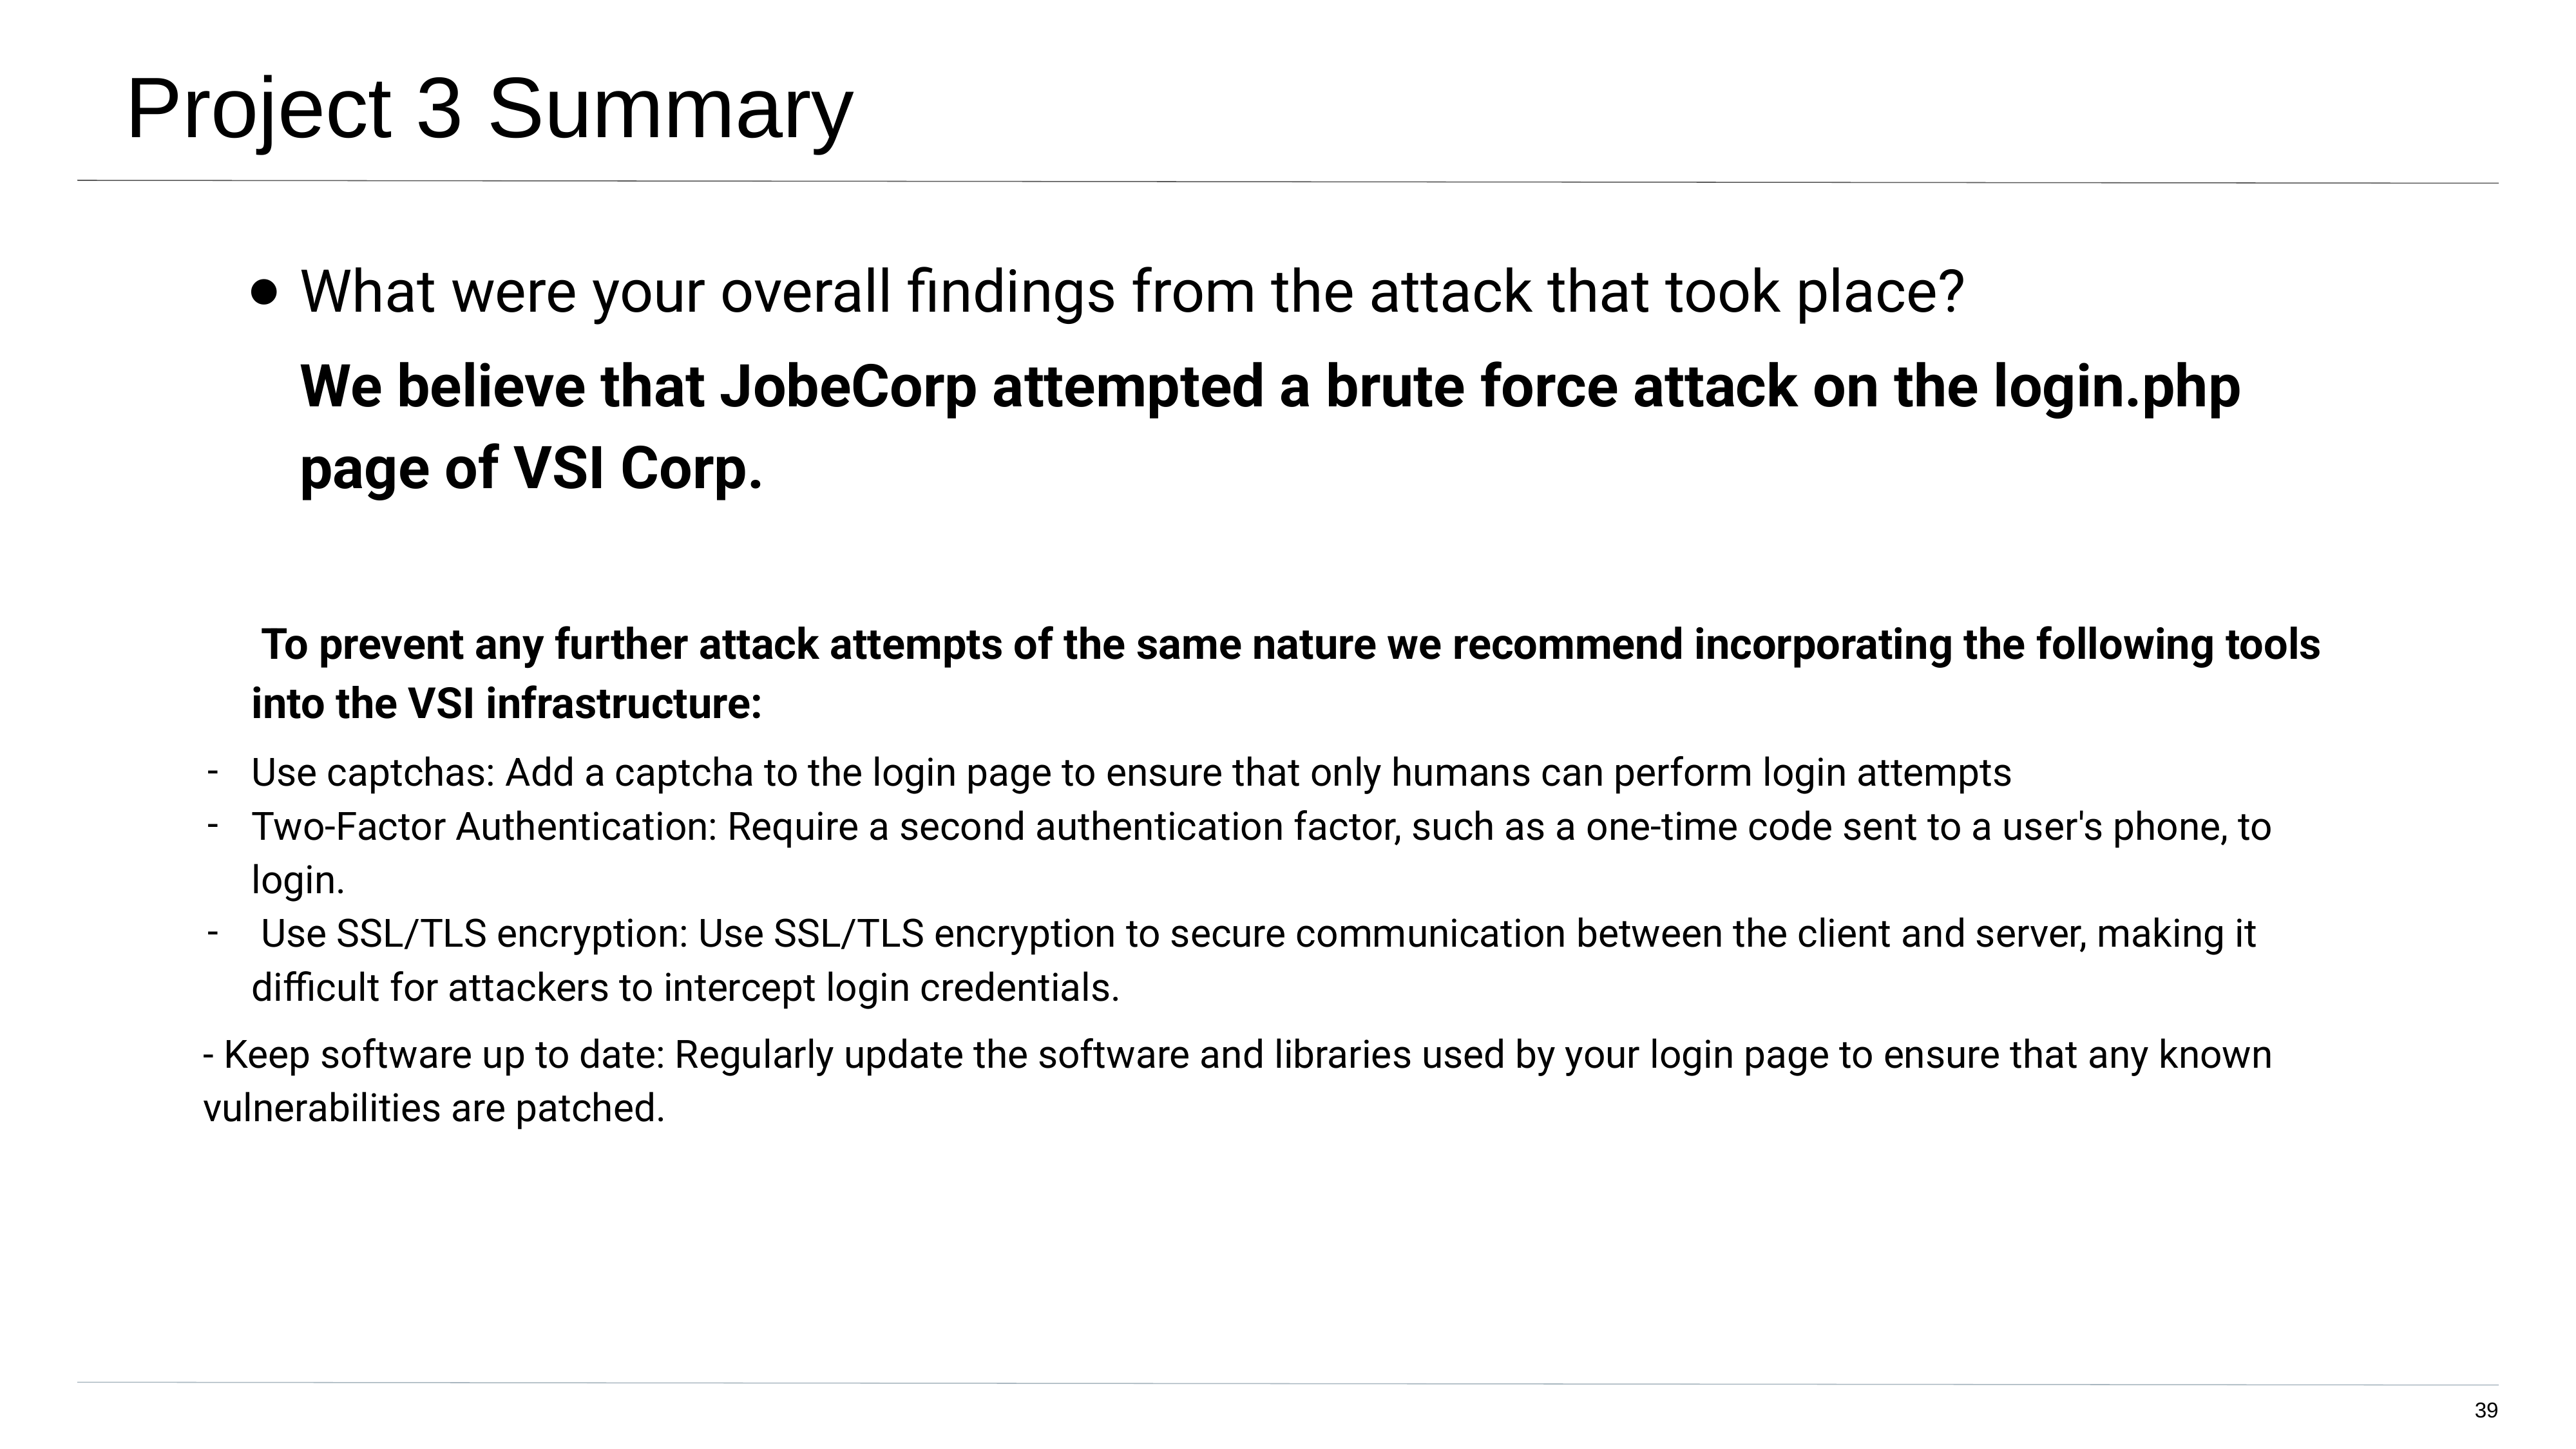

# Project 3 Summary
What were your overall findings from the attack that took place?
We believe that JobeCorp attempted a brute force attack on the login.php page of VSI Corp.

 To prevent any further attack attempts of the same nature we recommend incorporating the following tools into the VSI infrastructure:
Use captchas: Add a captcha to the login page to ensure that only humans can perform login attempts
Two-Factor Authentication: Require a second authentication factor, such as a one-time code sent to a user's phone, to login.
 Use SSL/TLS encryption: Use SSL/TLS encryption to secure communication between the client and server, making it difficult for attackers to intercept login credentials.
- Keep software up to date: Regularly update the software and libraries used by your login page to ensure that any known vulnerabilities are patched.

39